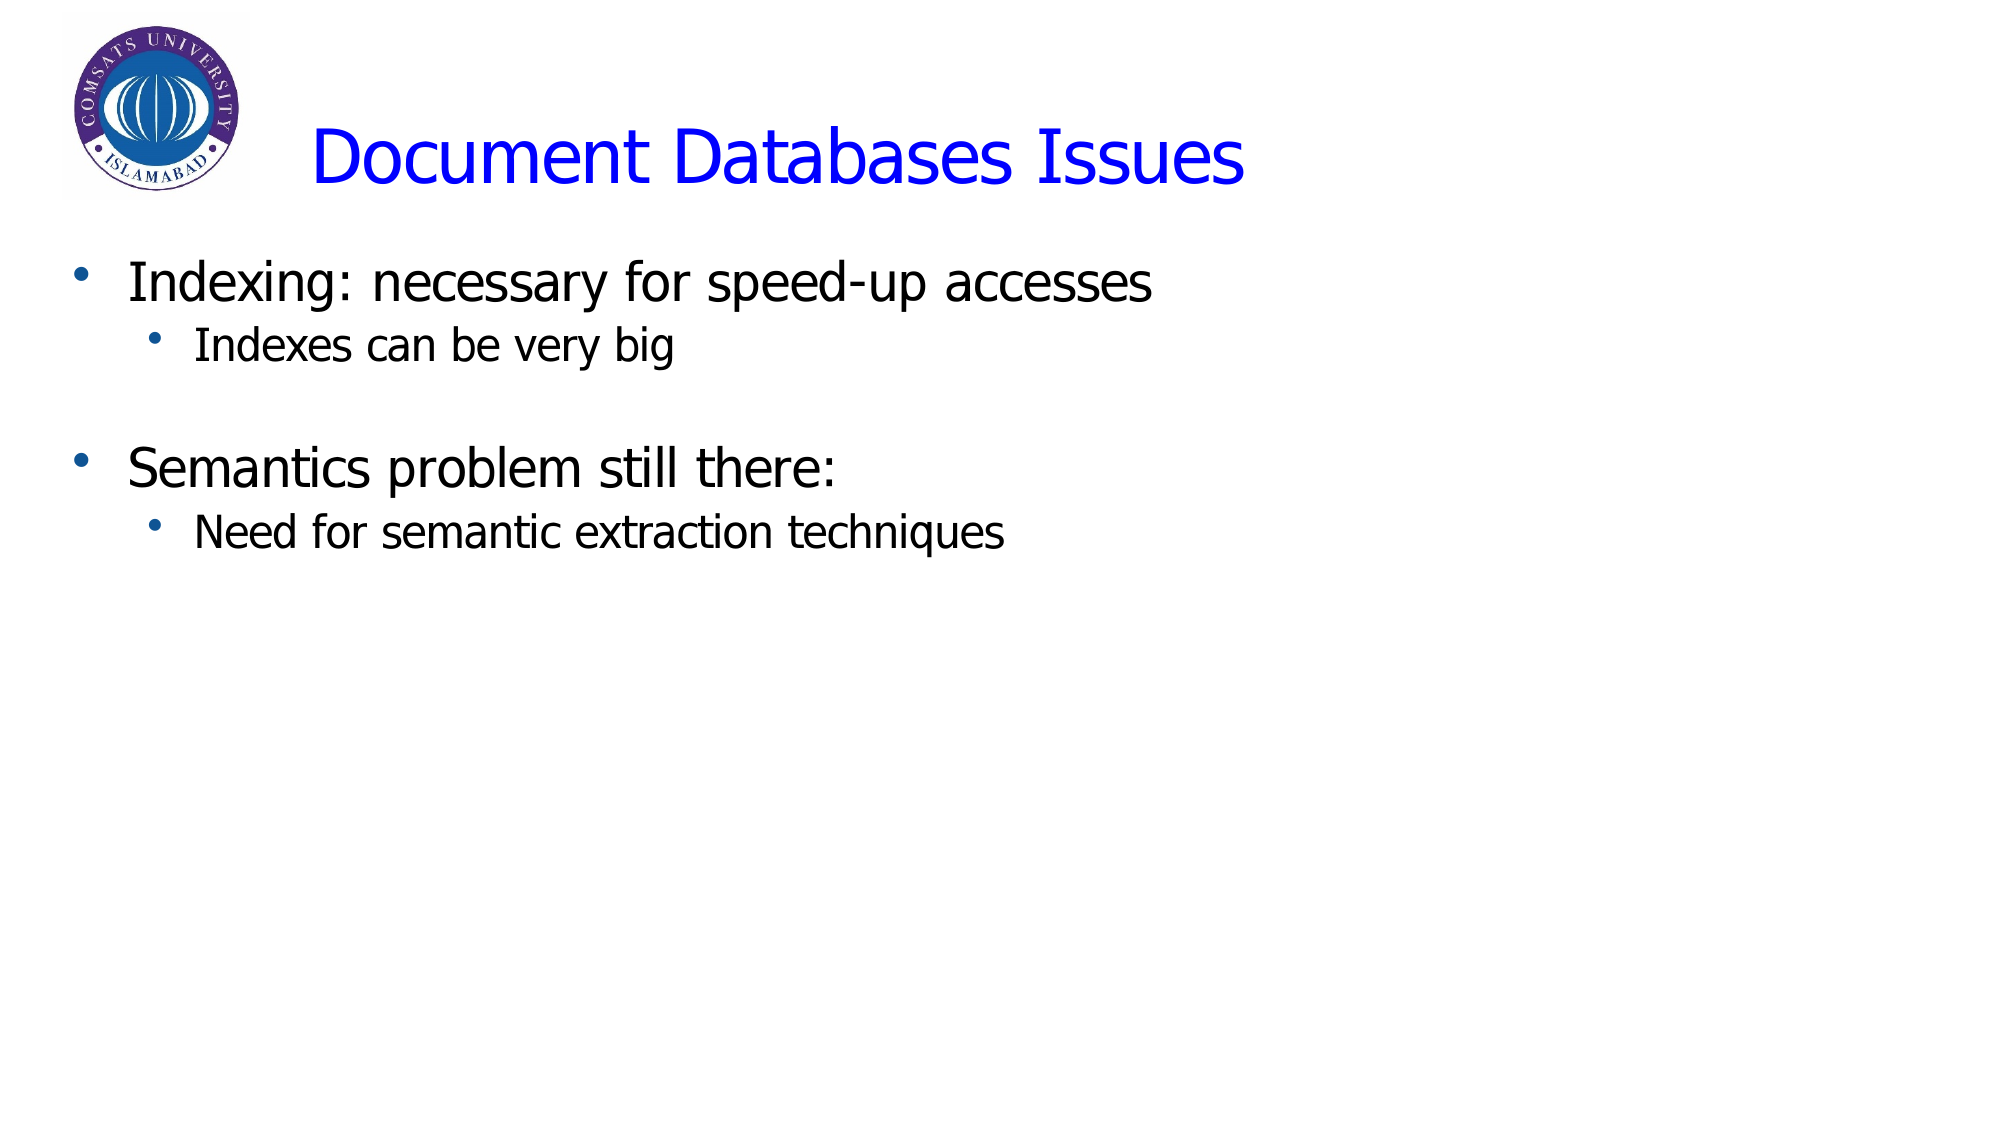

# Document Databases Issues
Indexing: necessary for speed-up accesses
Indexes can be very big

Semantics problem still there:
Need for semantic extraction techniques